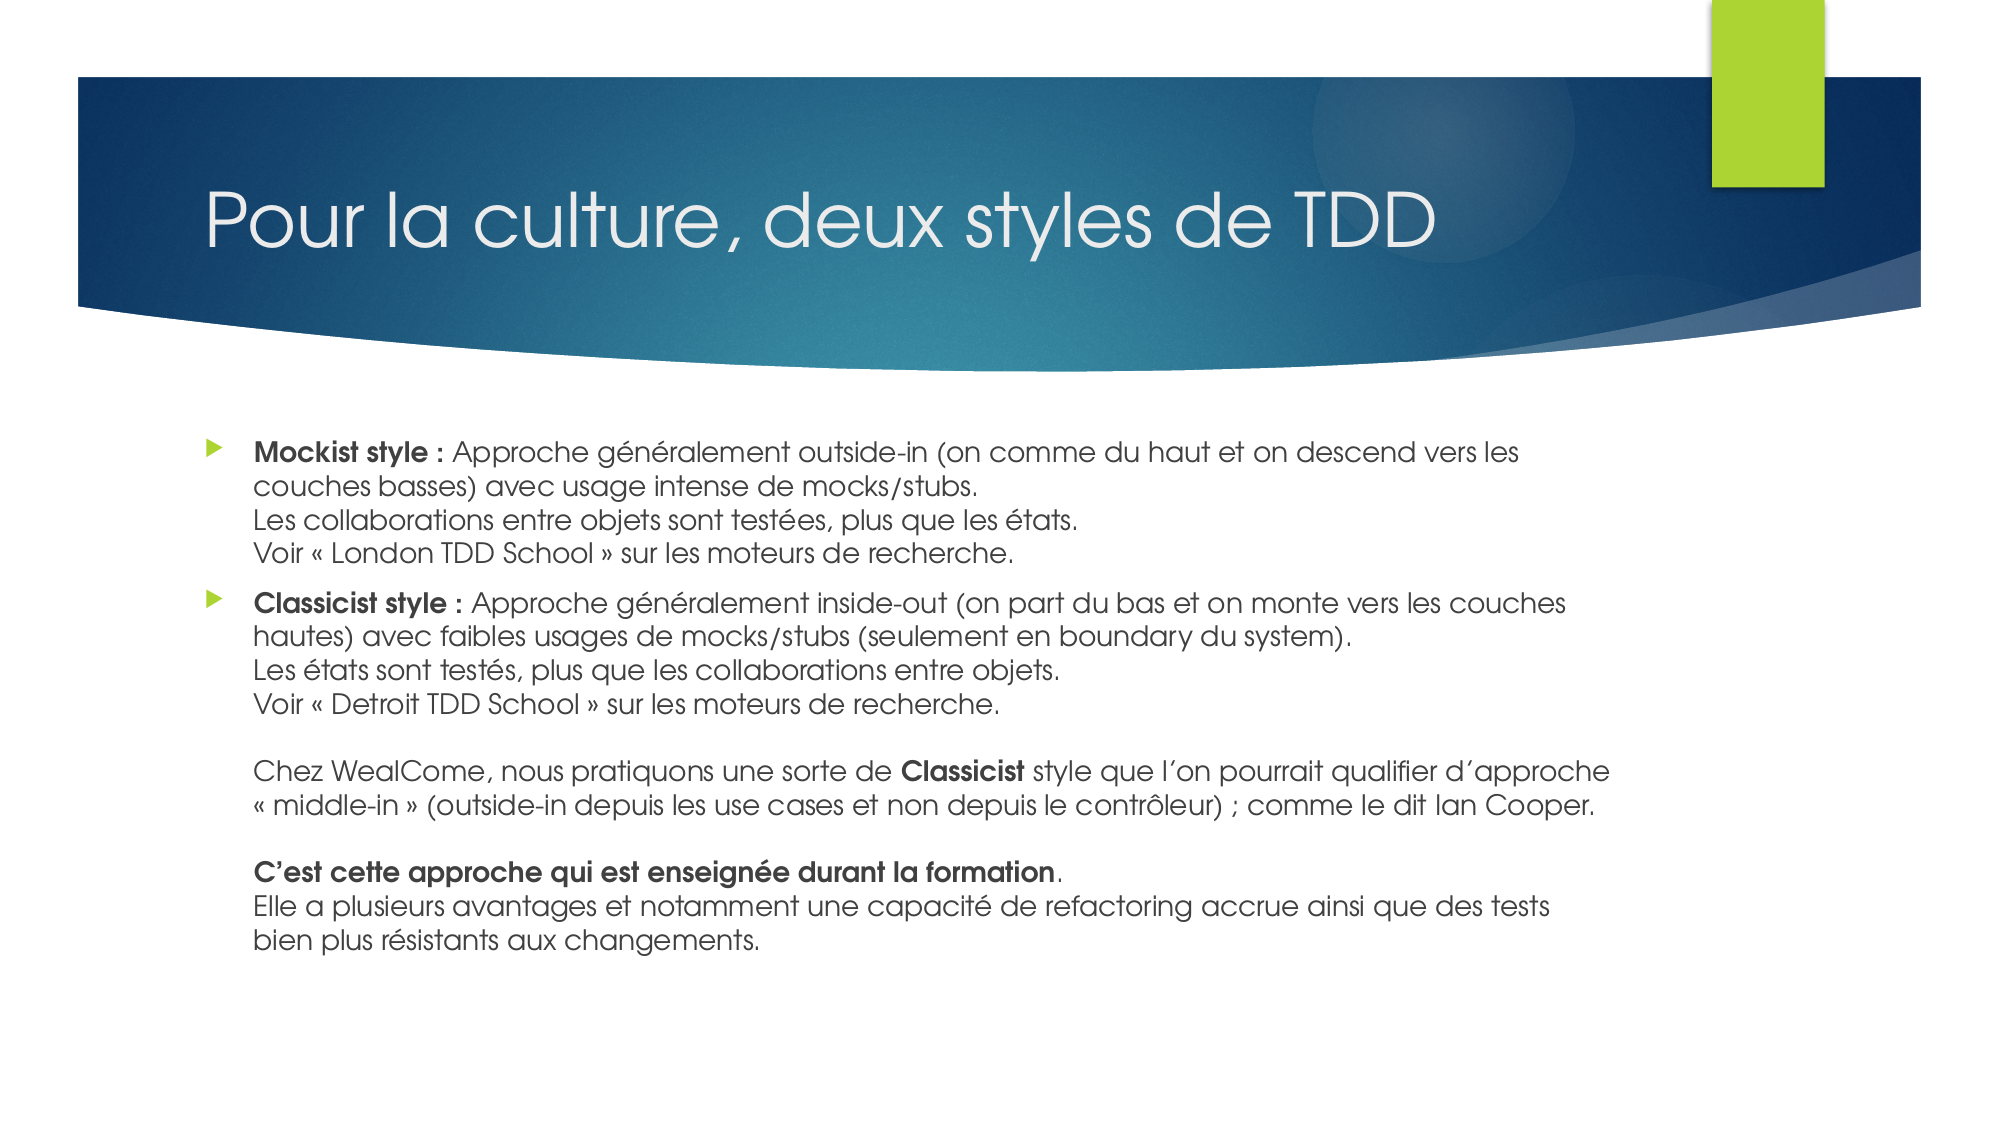

# Pour la culture, deux styles de TDD
Mockist style : Approche généralement outside-in (on comme du haut et on descend vers les couches basses) avec usage intense de mocks/stubs.
Les collaborations entre objets sont testées, plus que les états.
Voir « London TDD School » sur les moteurs de recherche.
Classicist style : Approche généralement inside-out (on part du bas et on monte vers les couches hautes) avec faibles usages de mocks/stubs (seulement en boundary du system).
Les états sont testés, plus que les collaborations entre objets.
Voir « Detroit TDD School » sur les moteurs de recherche.
Chez WealCome, nous pratiquons une sorte de Classicist style que l’on pourrait qualifier d’approche « middle-in » (outside-in depuis les use cases et non depuis le contrôleur) ; comme le dit Ian Cooper.
C’est cette approche qui est enseignée durant la formation.
Elle a plusieurs avantages et notamment une capacité de refactoring accrue ainsi que des tests bien plus résistants aux changements.